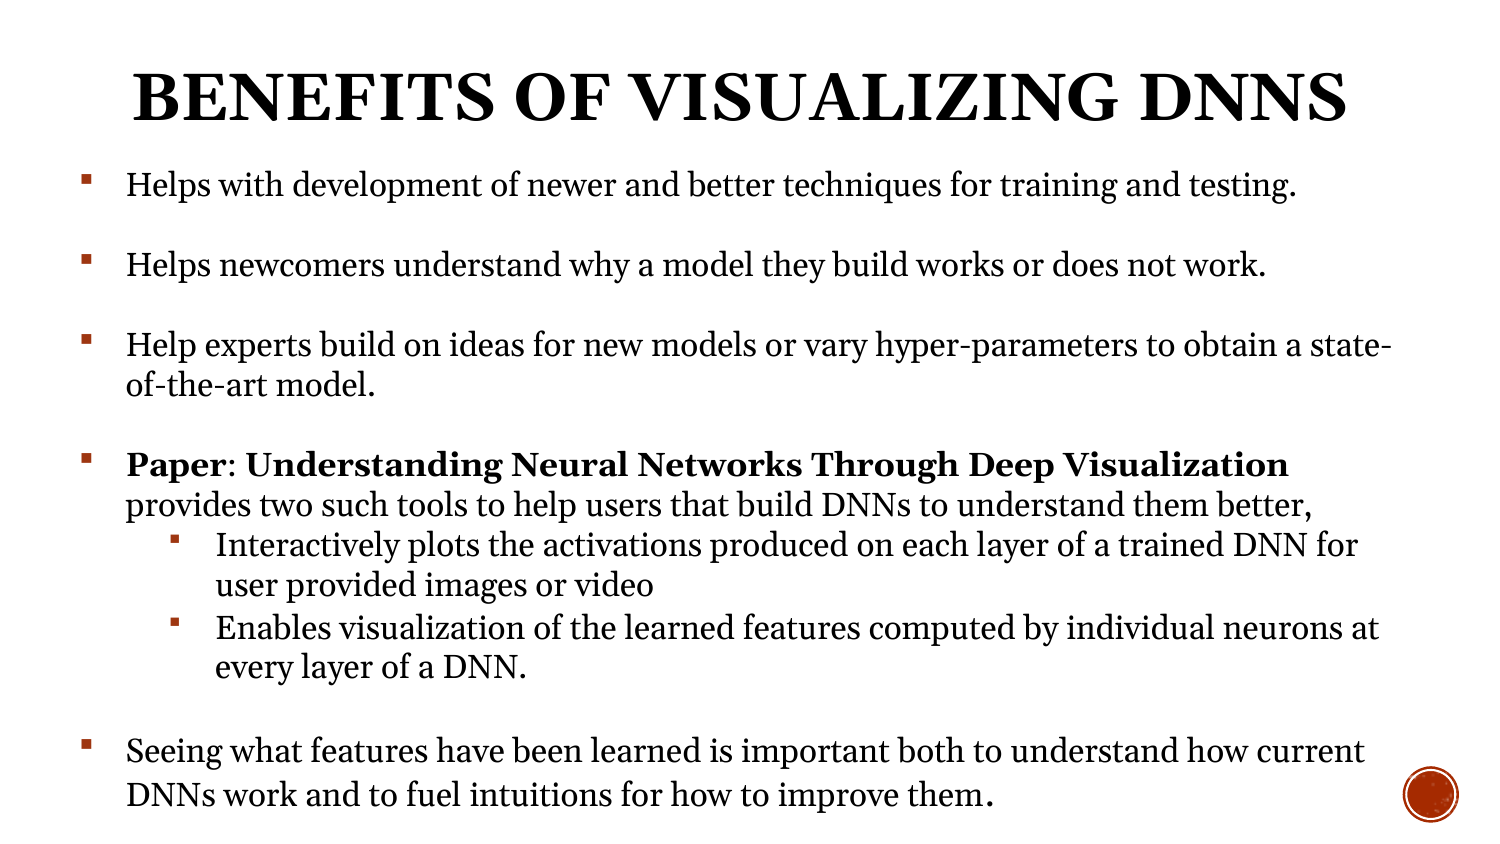

BENEFITS of VISUALIZING DNNs
Helps with development of newer and better techniques for training and testing.

Helps newcomers understand why a model they build works or does not work.

Help experts build on ideas for new models or vary hyper-parameters to obtain a state-of-the-art model.

Paper: Understanding Neural Networks Through Deep Visualization  provides two such tools to help users that build DNNs to understand them better,
Interactively plots the activations produced on each layer of a trained DNN for user provided images or video
Enables visualization of the learned features computed by individual neurons at every layer of a DNN.

Seeing what features have been learned is important both to understand how current DNNs work and to fuel intuitions for how to improve them.